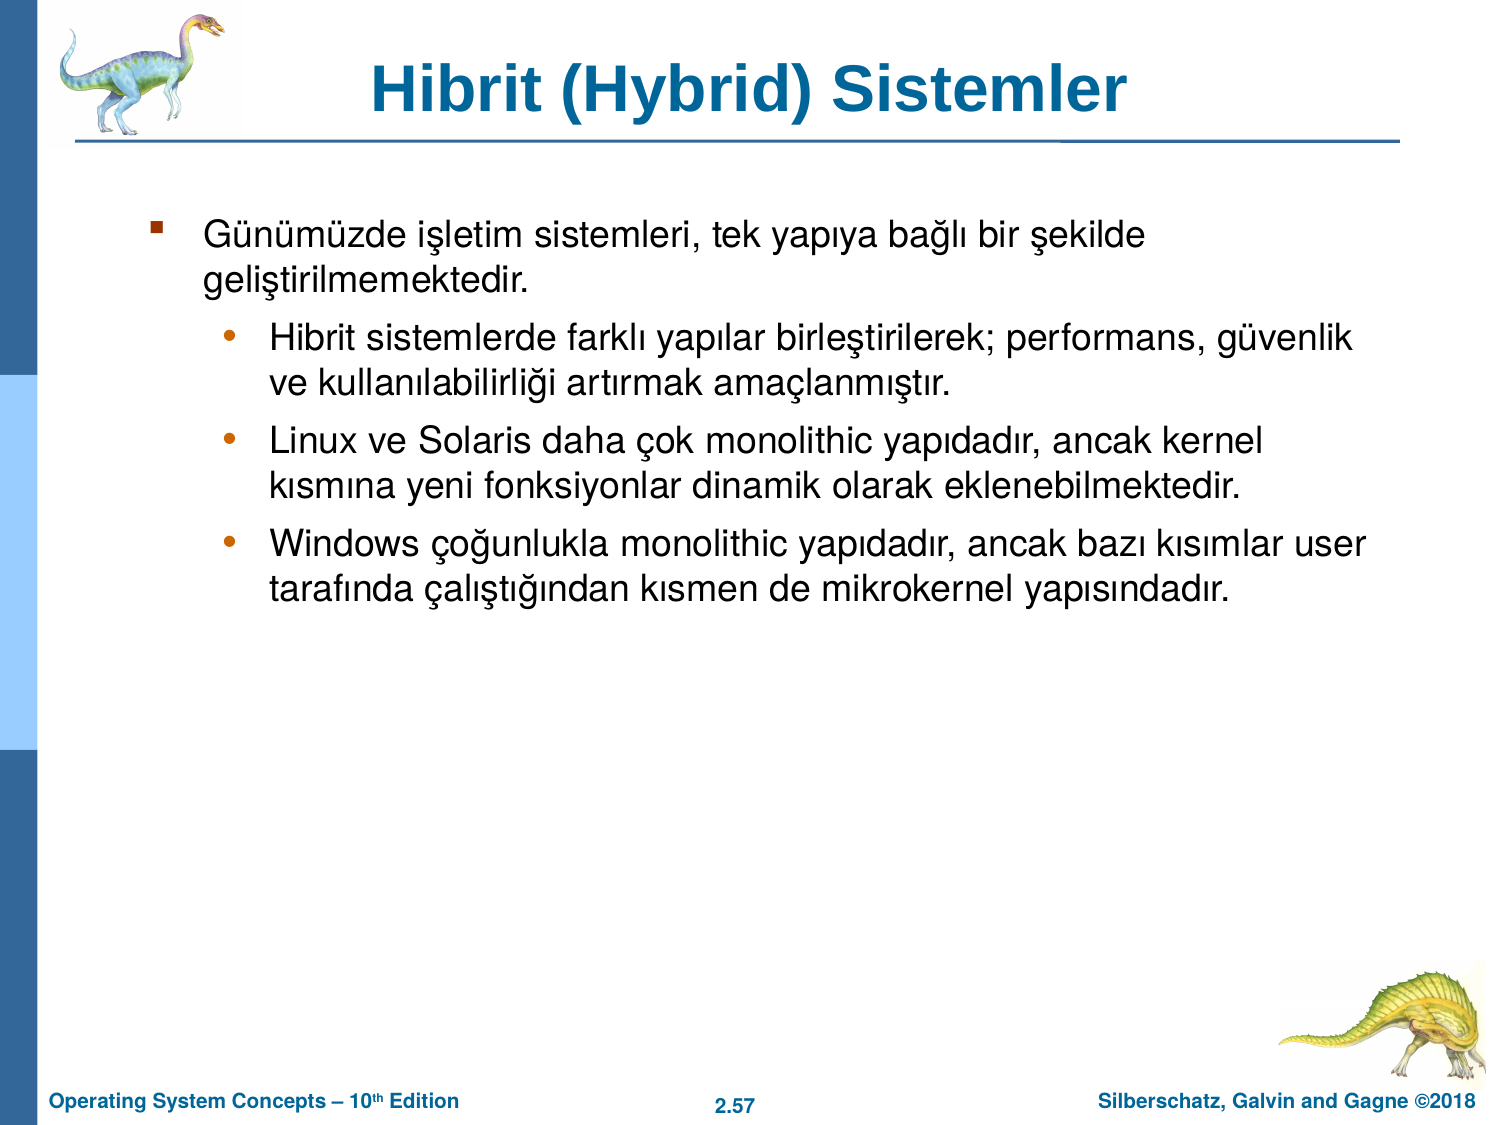

# Hibrit (Hybrid) Sistemler
Günümüzde işletim sistemleri, tek yapıya bağlı bir şekilde
geliştirilmemektedir.
Hibrit sistemlerde farklı yapılar birleştirilerek; performans, güvenlik ve kullanılabilirliği artırmak amaçlanmıştır.
Linux ve Solaris daha çok monolithic yapıdadır, ancak kernel kısmına yeni fonksiyonlar dinamik olarak eklenebilmektedir.
Windows çoğunlukla monolithic yapıdadır, ancak bazı kısımlar user tarafında çalıştığından kısmen de mikrokernel yapısındadır.